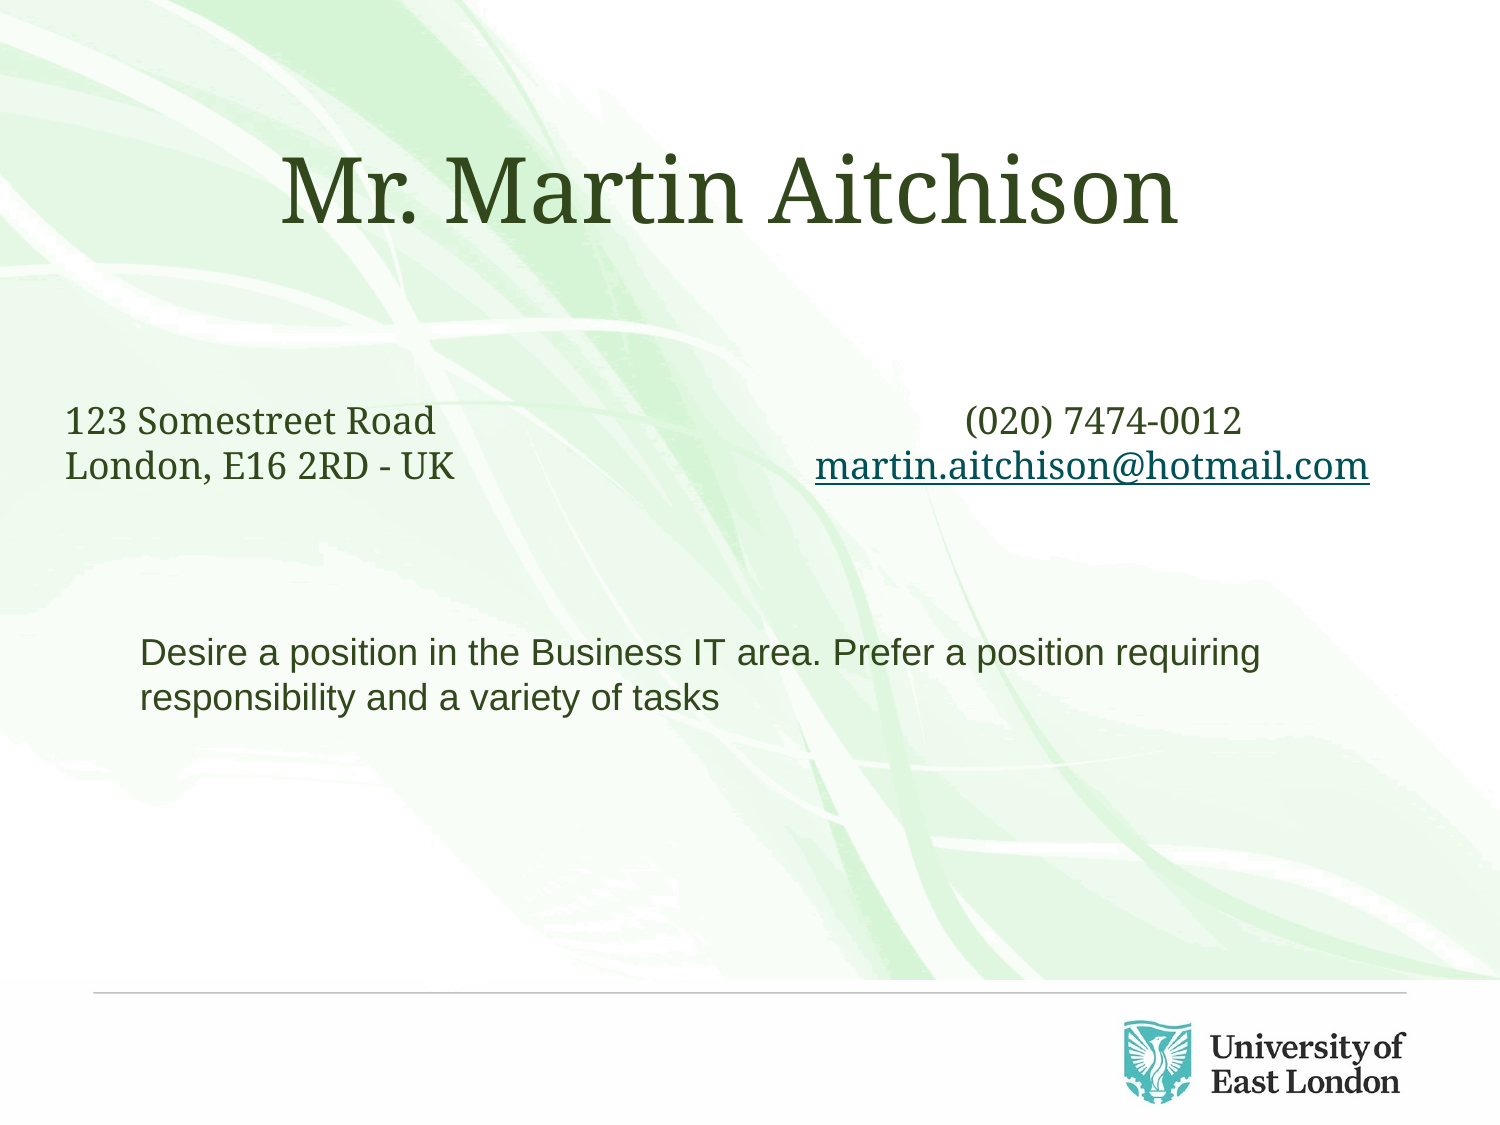

Mr. Martin Aitchison

123 Somestreet Road				(020) 7474-0012
London, E16 2RD - UK			martin.aitchison@hotmail.com

Desire a position in the Business IT area. Prefer a position requiring responsibility and a variety of tasks